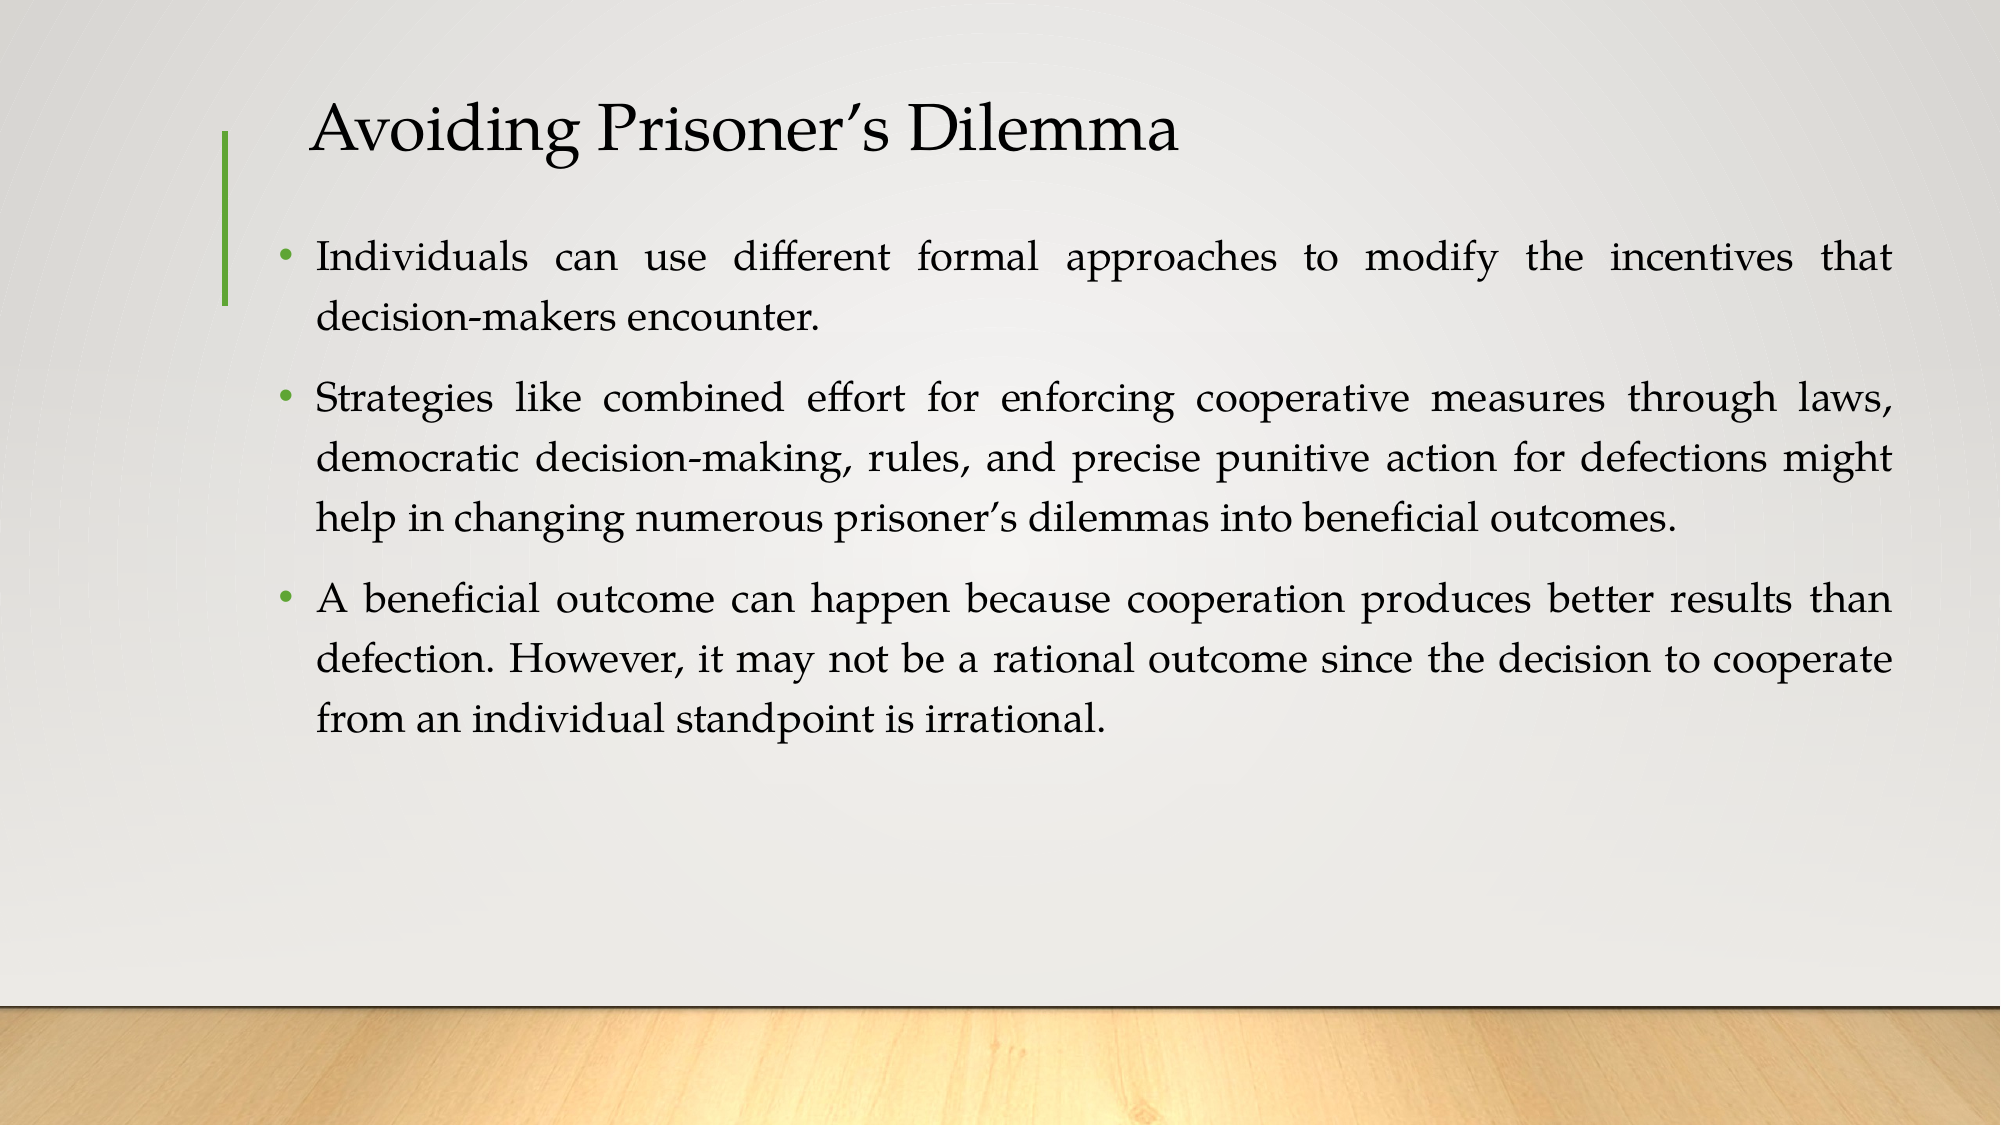

# Avoiding Prisoner’s Dilemma
Individuals can use different formal approaches to modify the incentives that decision-makers encounter.
Strategies like combined effort for enforcing cooperative measures through laws, democratic decision-making, rules, and precise punitive action for defections might help in changing numerous prisoner’s dilemmas into beneficial outcomes.
A beneficial outcome can happen because cooperation produces better results than defection. However, it may not be a rational outcome since the decision to cooperate from an individual standpoint is irrational.